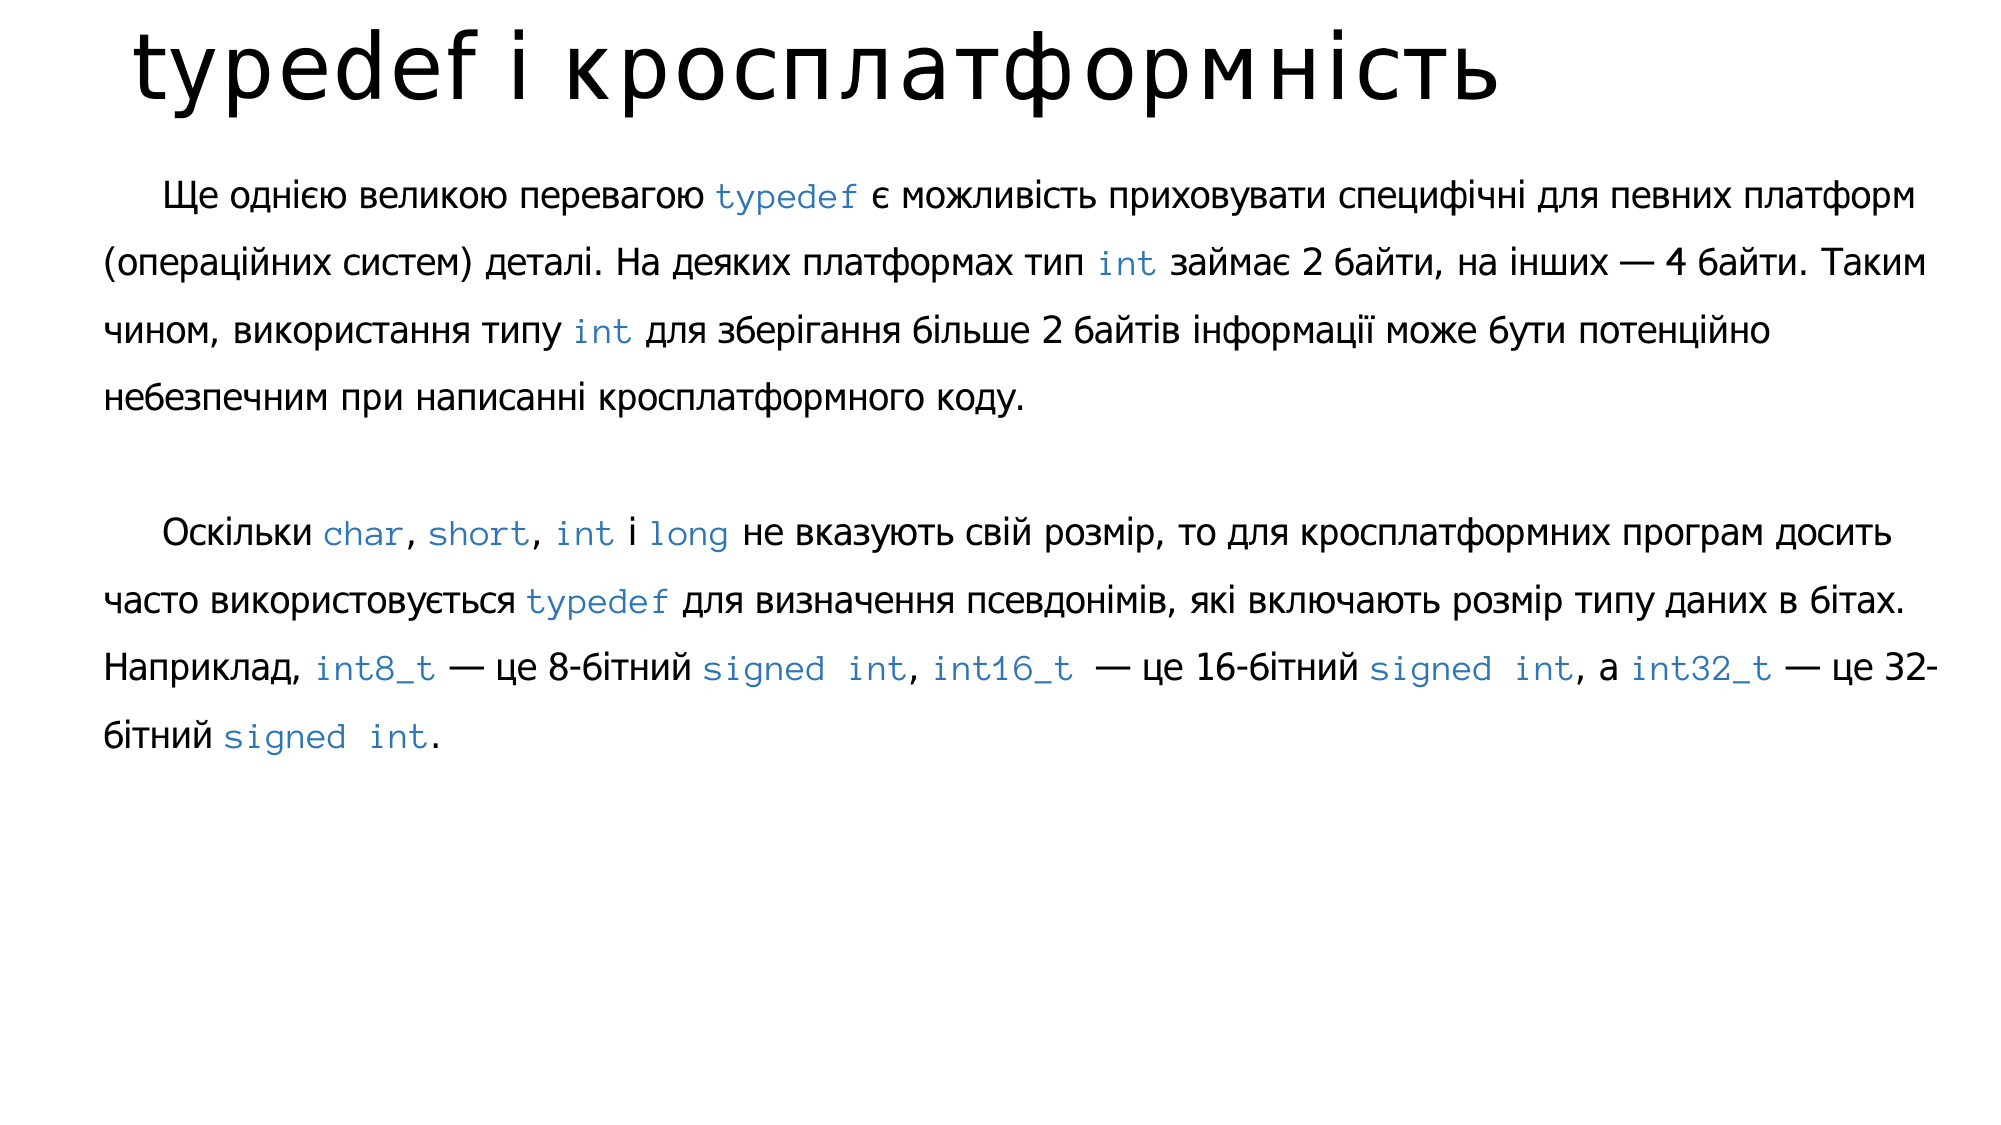

# typedef і кросплатформність
Ще однією великою перевагою typedef є можливість приховувати специфічні для певних платформ (операційних систем) деталі. На деяких платформах тип int займає 2 байти, на інших — 4 байти. Таким чином, використання типу int для зберігання більше 2 байтів інформації може бути потенційно небезпечним при написанні кросплатформного коду.

Оскільки char, short, int і long не вказують свій розмір, то для кросплатформних програм досить часто використовується typedef для визначення псевдонімів, які включають розмір типу даних в бітах. Наприклад, int8_t — це 8-бітний signed int, int16_t — це 16-бітний signed int, а int32_t — це 32-бітний signed int.